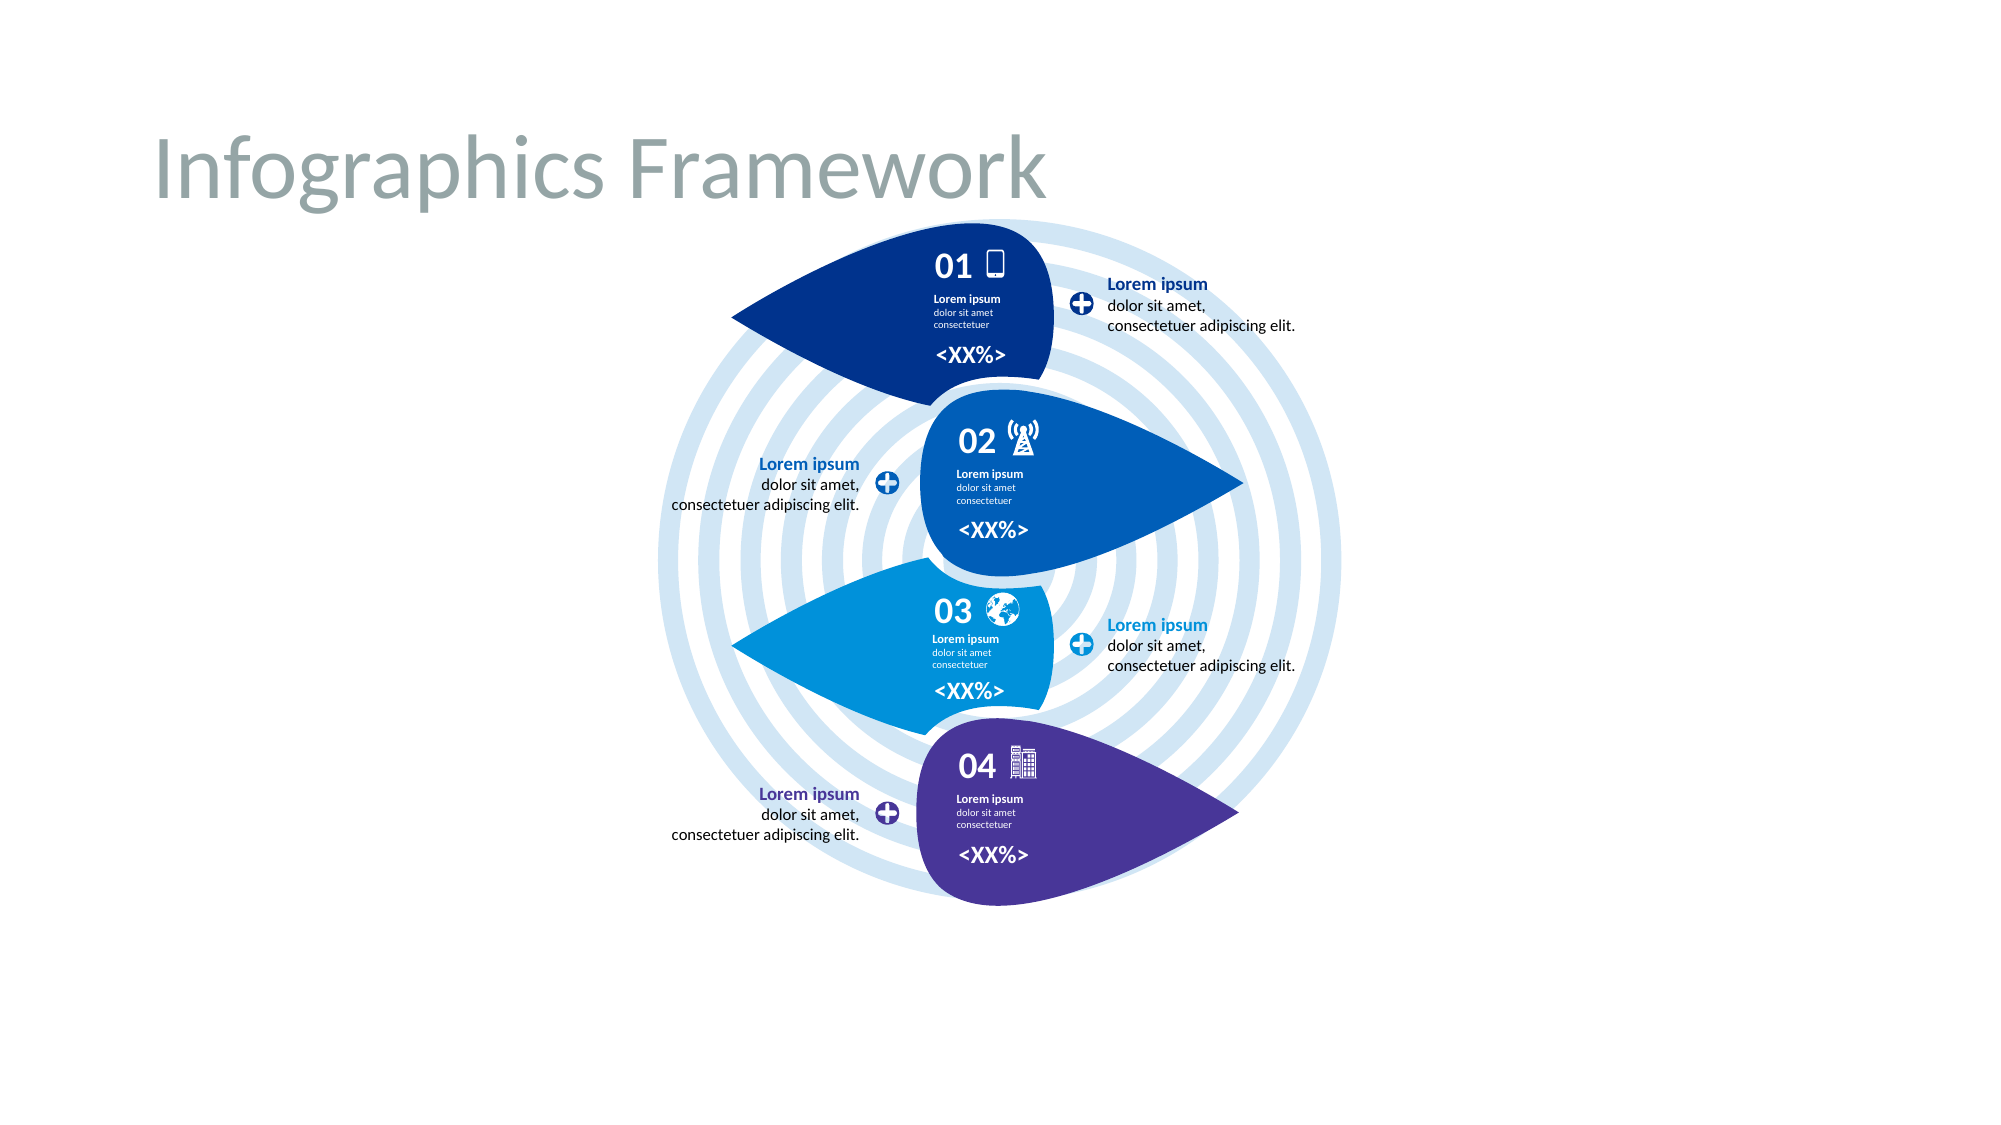

# Infographics Framework

01

Lorem ipsum
dolor sit amet,
consectetuer adipiscing elit.
Lorem ipsum
dolor sit amet
consectetuer

<XX%>

02

Lorem ipsum
dolor sit amet,
consectetuer adipiscing elit.

Lorem ipsum
dolor sit amet
consectetuer

<XX%>

03

Lorem ipsum
dolor sit amet,
consectetuer adipiscing elit.
Lorem ipsum
dolor sit amet
consectetuer

<XX%>

04

Lorem ipsum
dolor sit amet,
consectetuer adipiscing elit.
Lorem ipsum
dolor sit amet
consectetuer

<XX%>